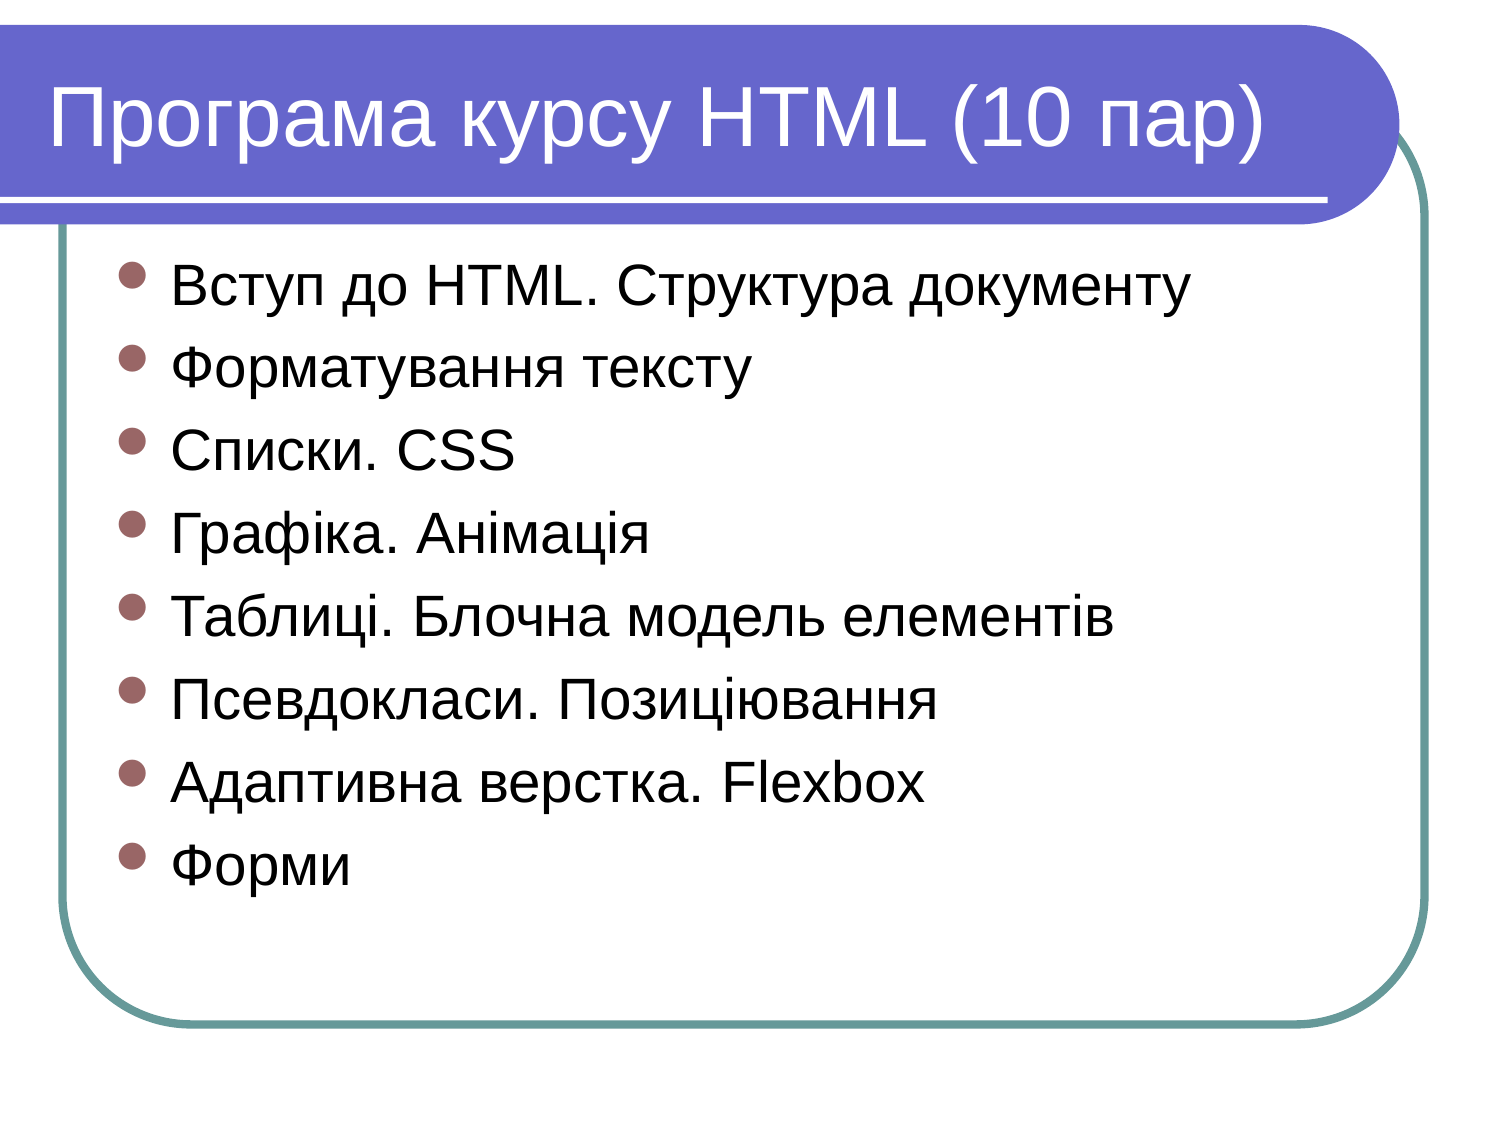

Програма курсу HTML (10 пар)
Вступ до HTML. Структура документу
Форматування тексту
Списки. CSS
Графiка. Анiмацiя
Таблицi. Блочна модель елементiв
Псевдокласи. Позицiювання
Адаптивна верстка. Flexbox
Форми